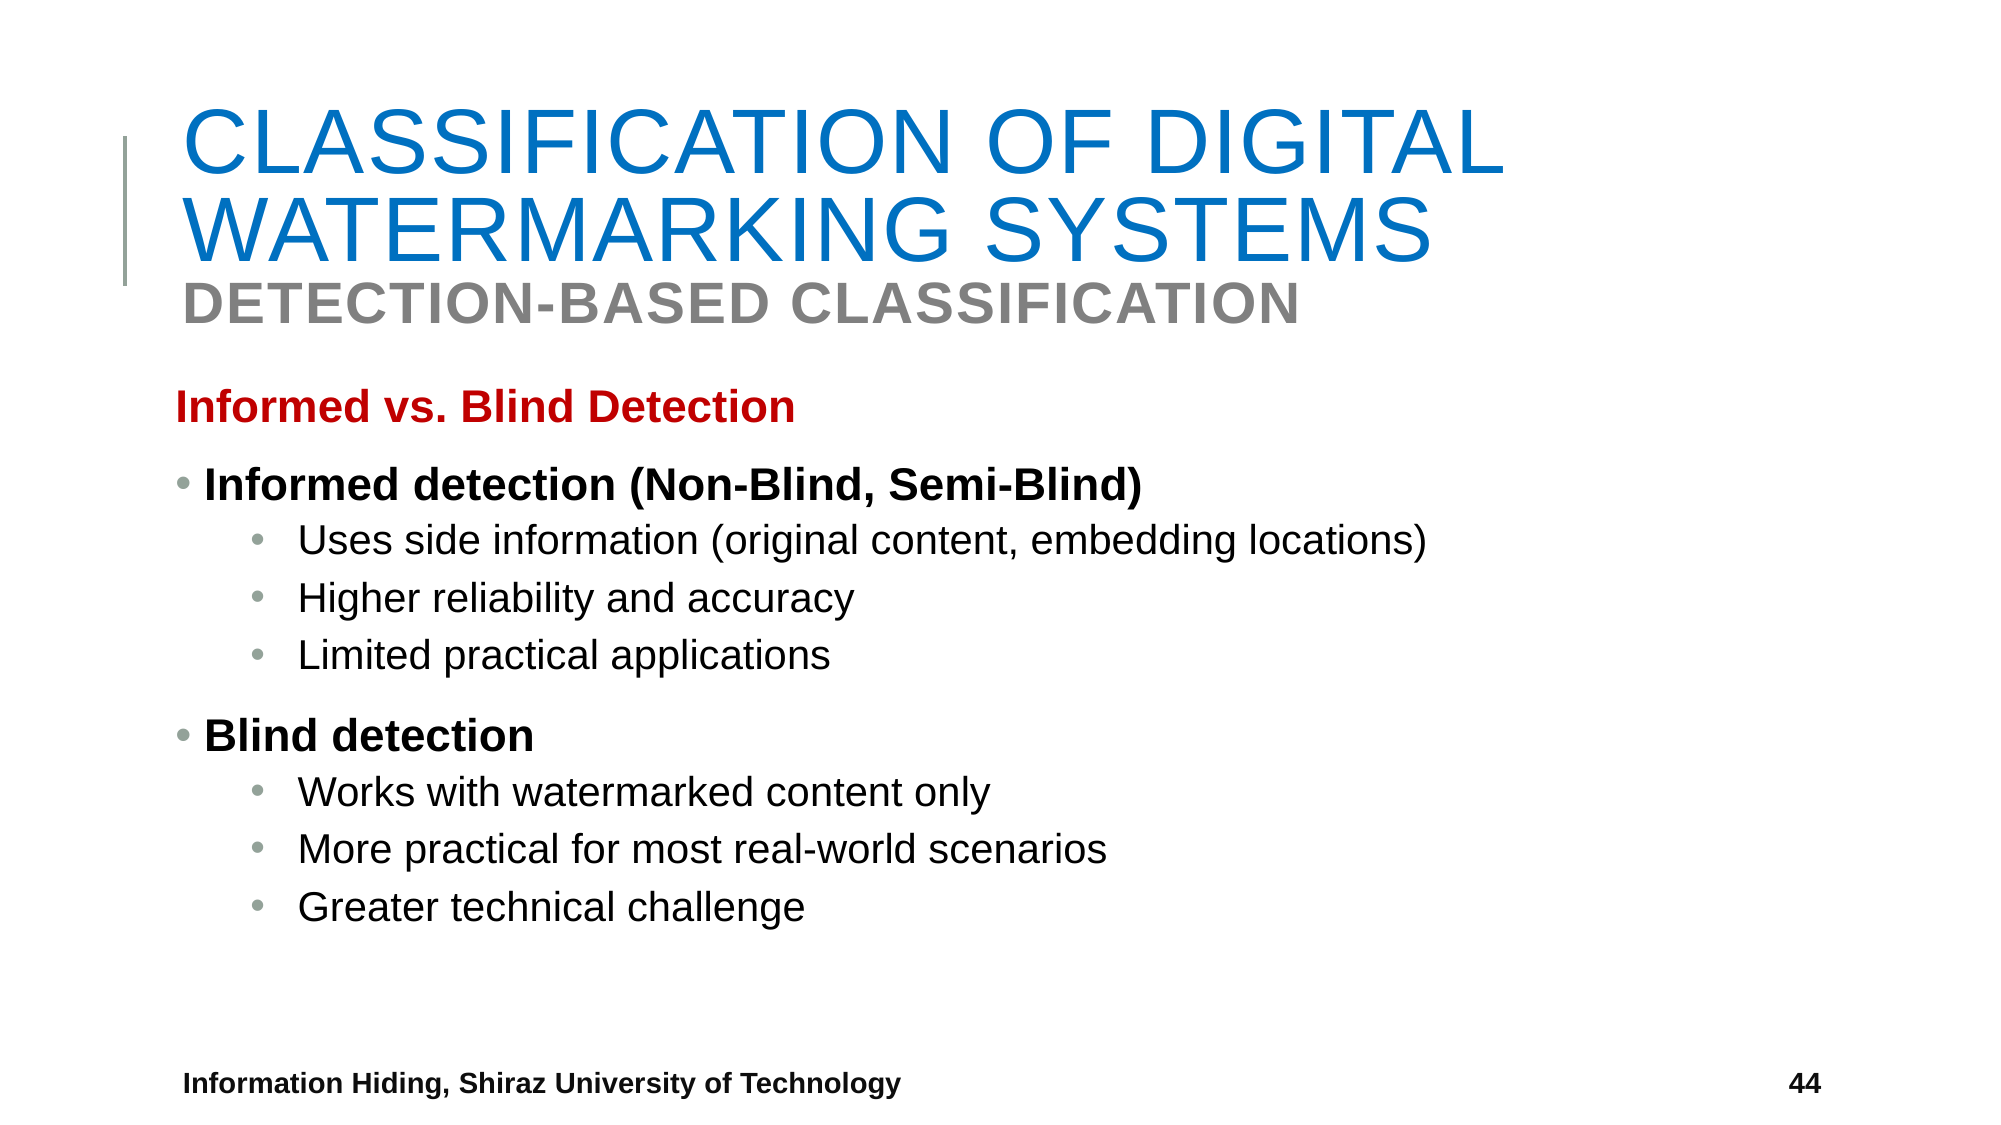

# Classification of Digital Watermarking Systems Detection-based Classification
Informed vs. Blind Detection
 Informed detection (Non-Blind, Semi-Blind)
Uses side information (original content, embedding locations)
Higher reliability and accuracy
Limited practical applications
 Blind detection
Works with watermarked content only
More practical for most real-world scenarios
Greater technical challenge

Information Hiding, Shiraz University of Technology
44